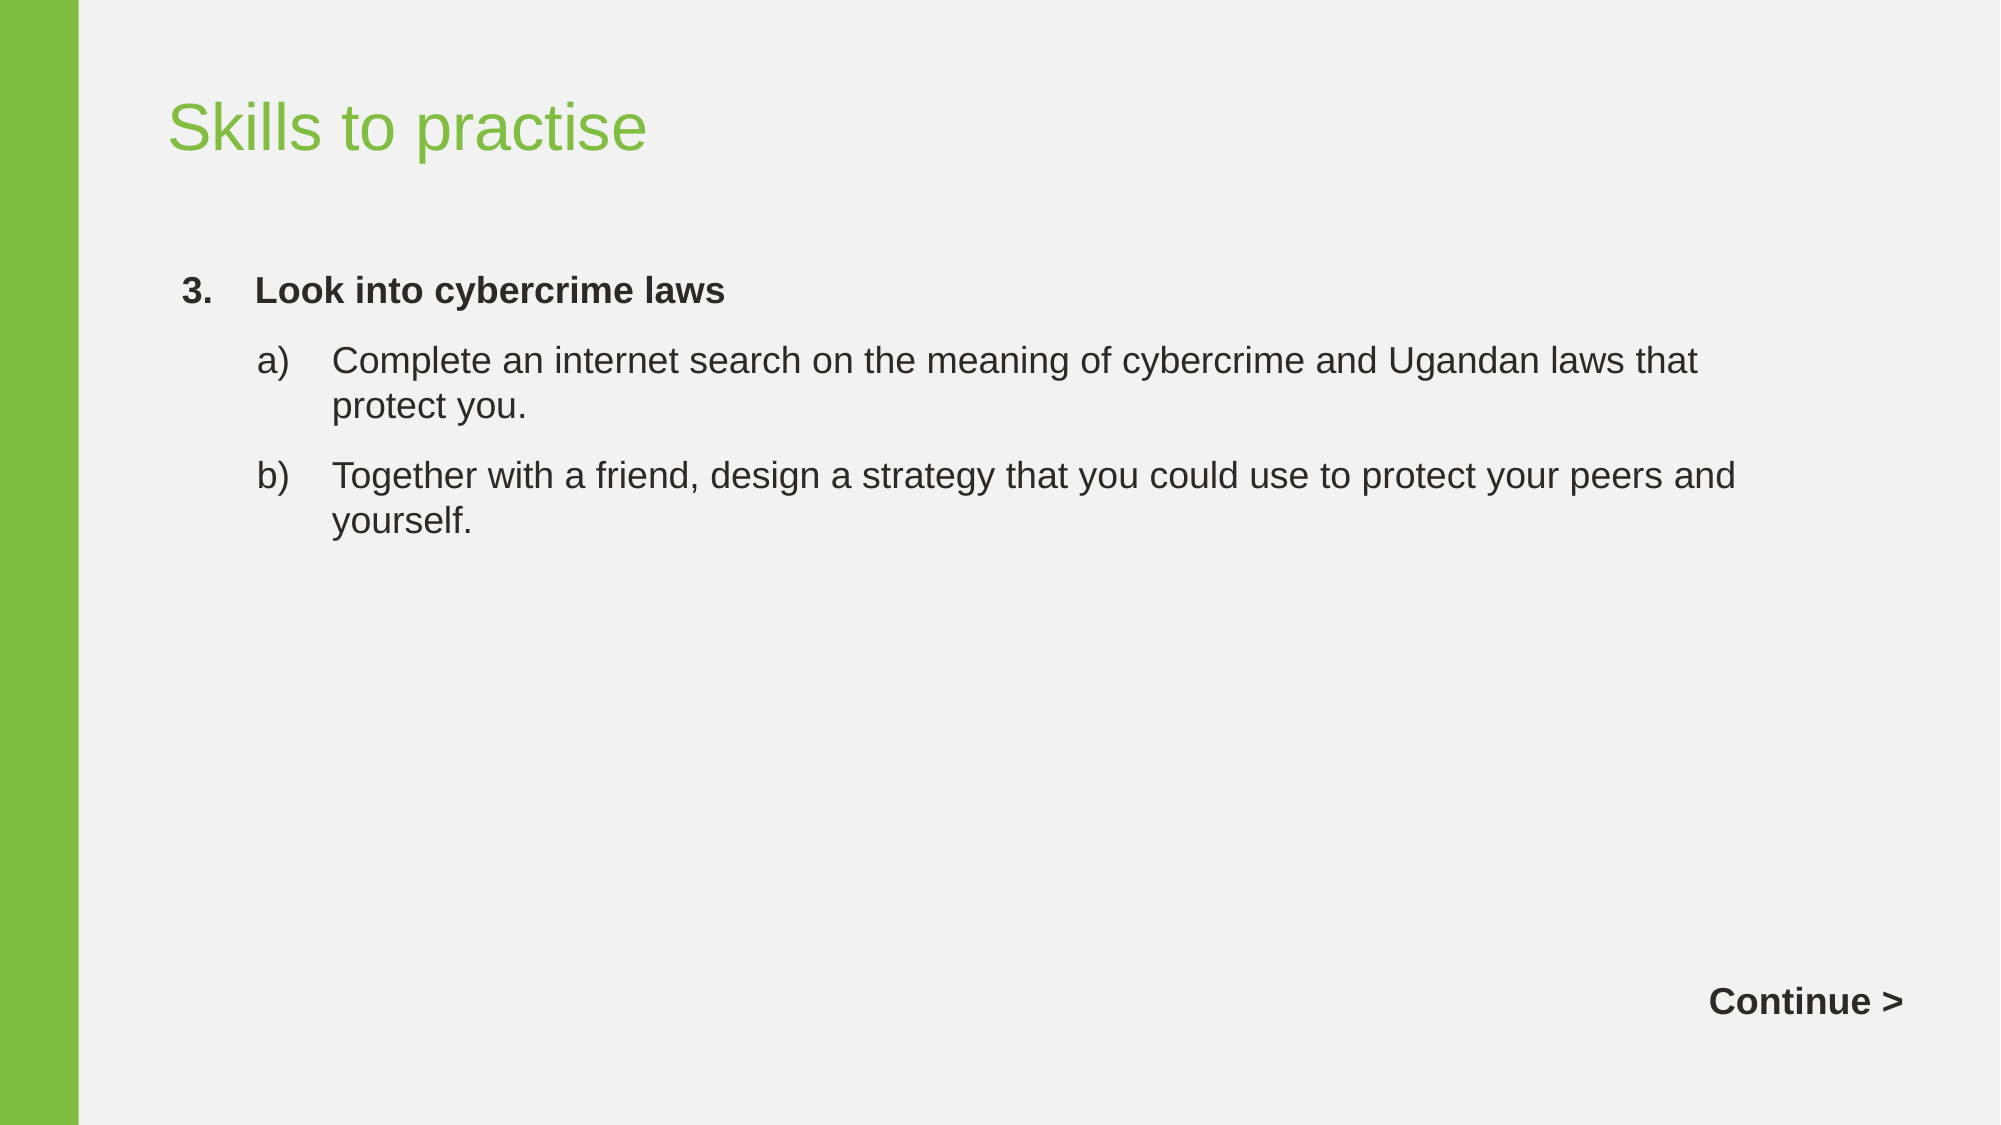

Skills to practise
3.    Look into cybercrime laws
Complete an internet search on the meaning of cybercrime and Ugandan laws that protect you.
Together with a friend, design a strategy that you could use to protect your peers and yourself.
Continue >